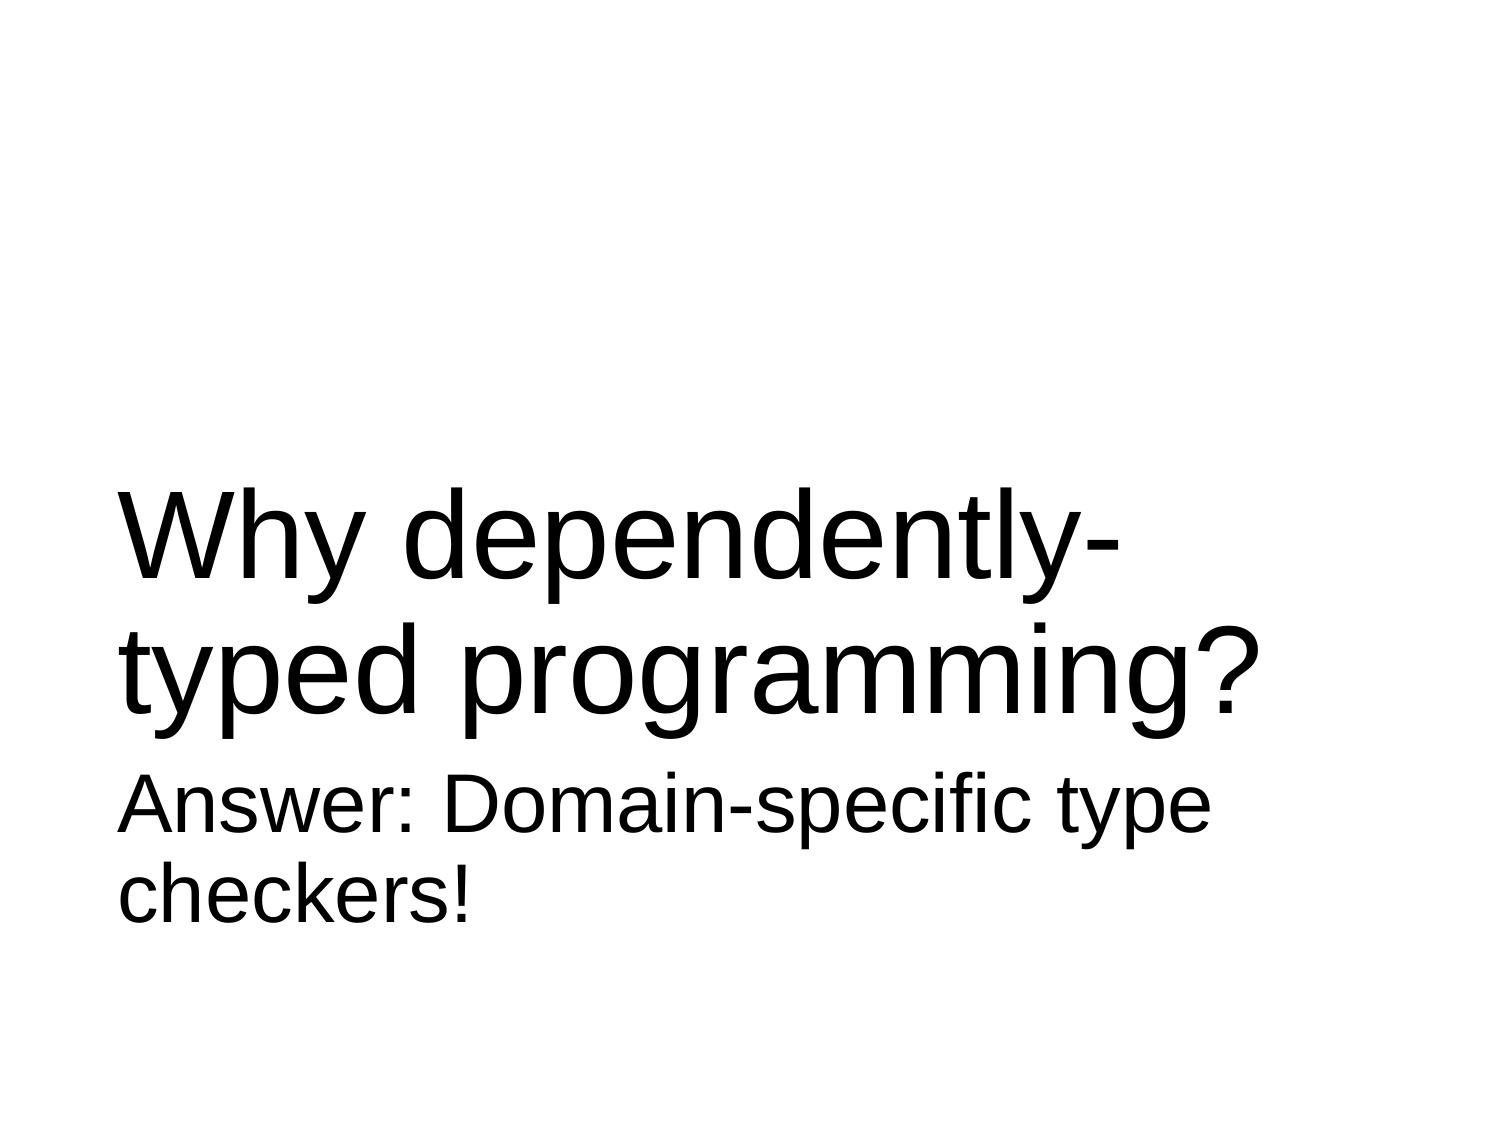

# Why dependently-typed programming?
Answer: Domain-specific type checkers!